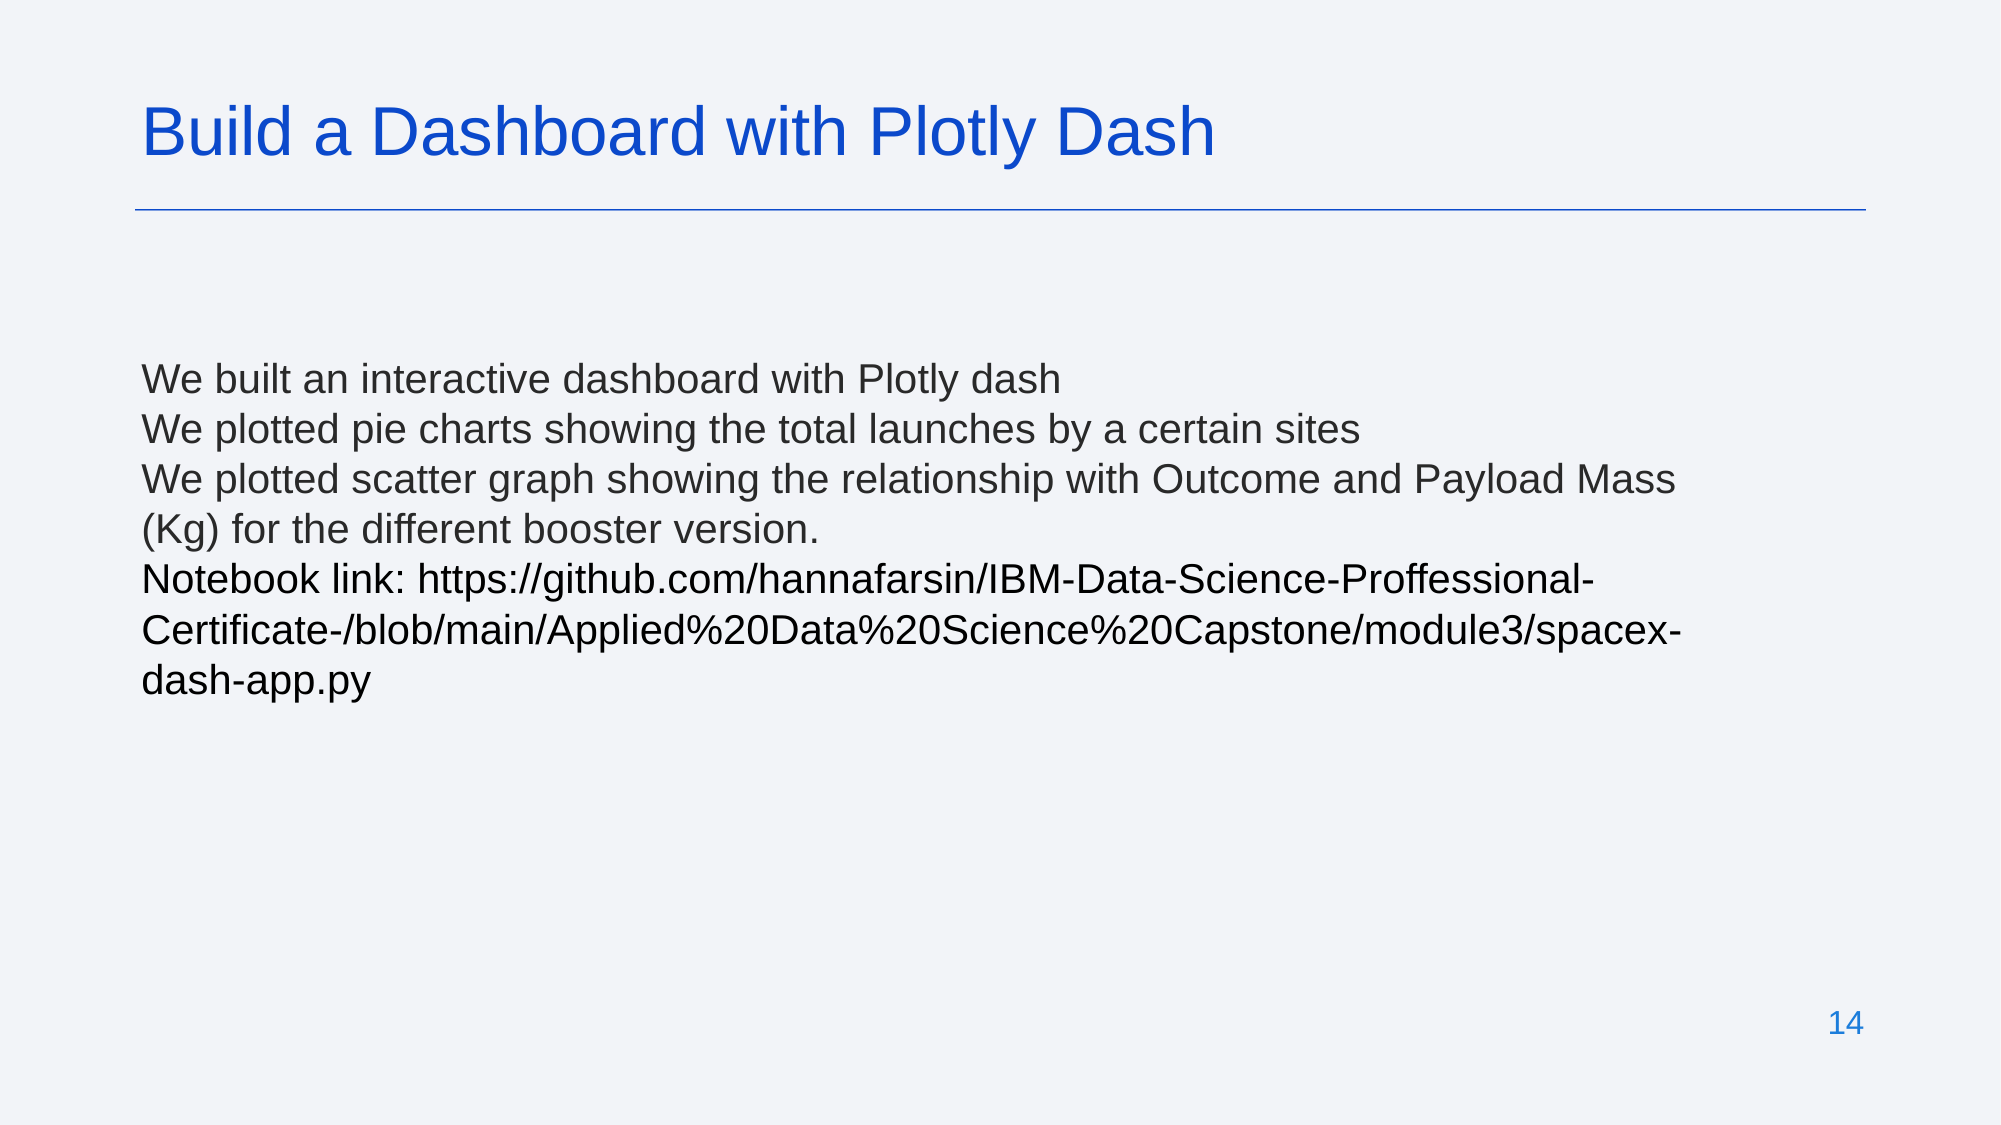

Build a Dashboard with Plotly Dash

We built an interactive dashboard with Plotly dash
We plotted pie charts showing the total launches by a certain sites
We plotted scatter graph showing the relationship with Outcome and Payload Mass (Kg) for the different booster version.
Notebook link: https://github.com/hannafarsin/IBM-Data-Science-Proffessional-Certificate-/blob/main/Applied%20Data%20Science%20Capstone/module3/spacex-dash-app.py
14